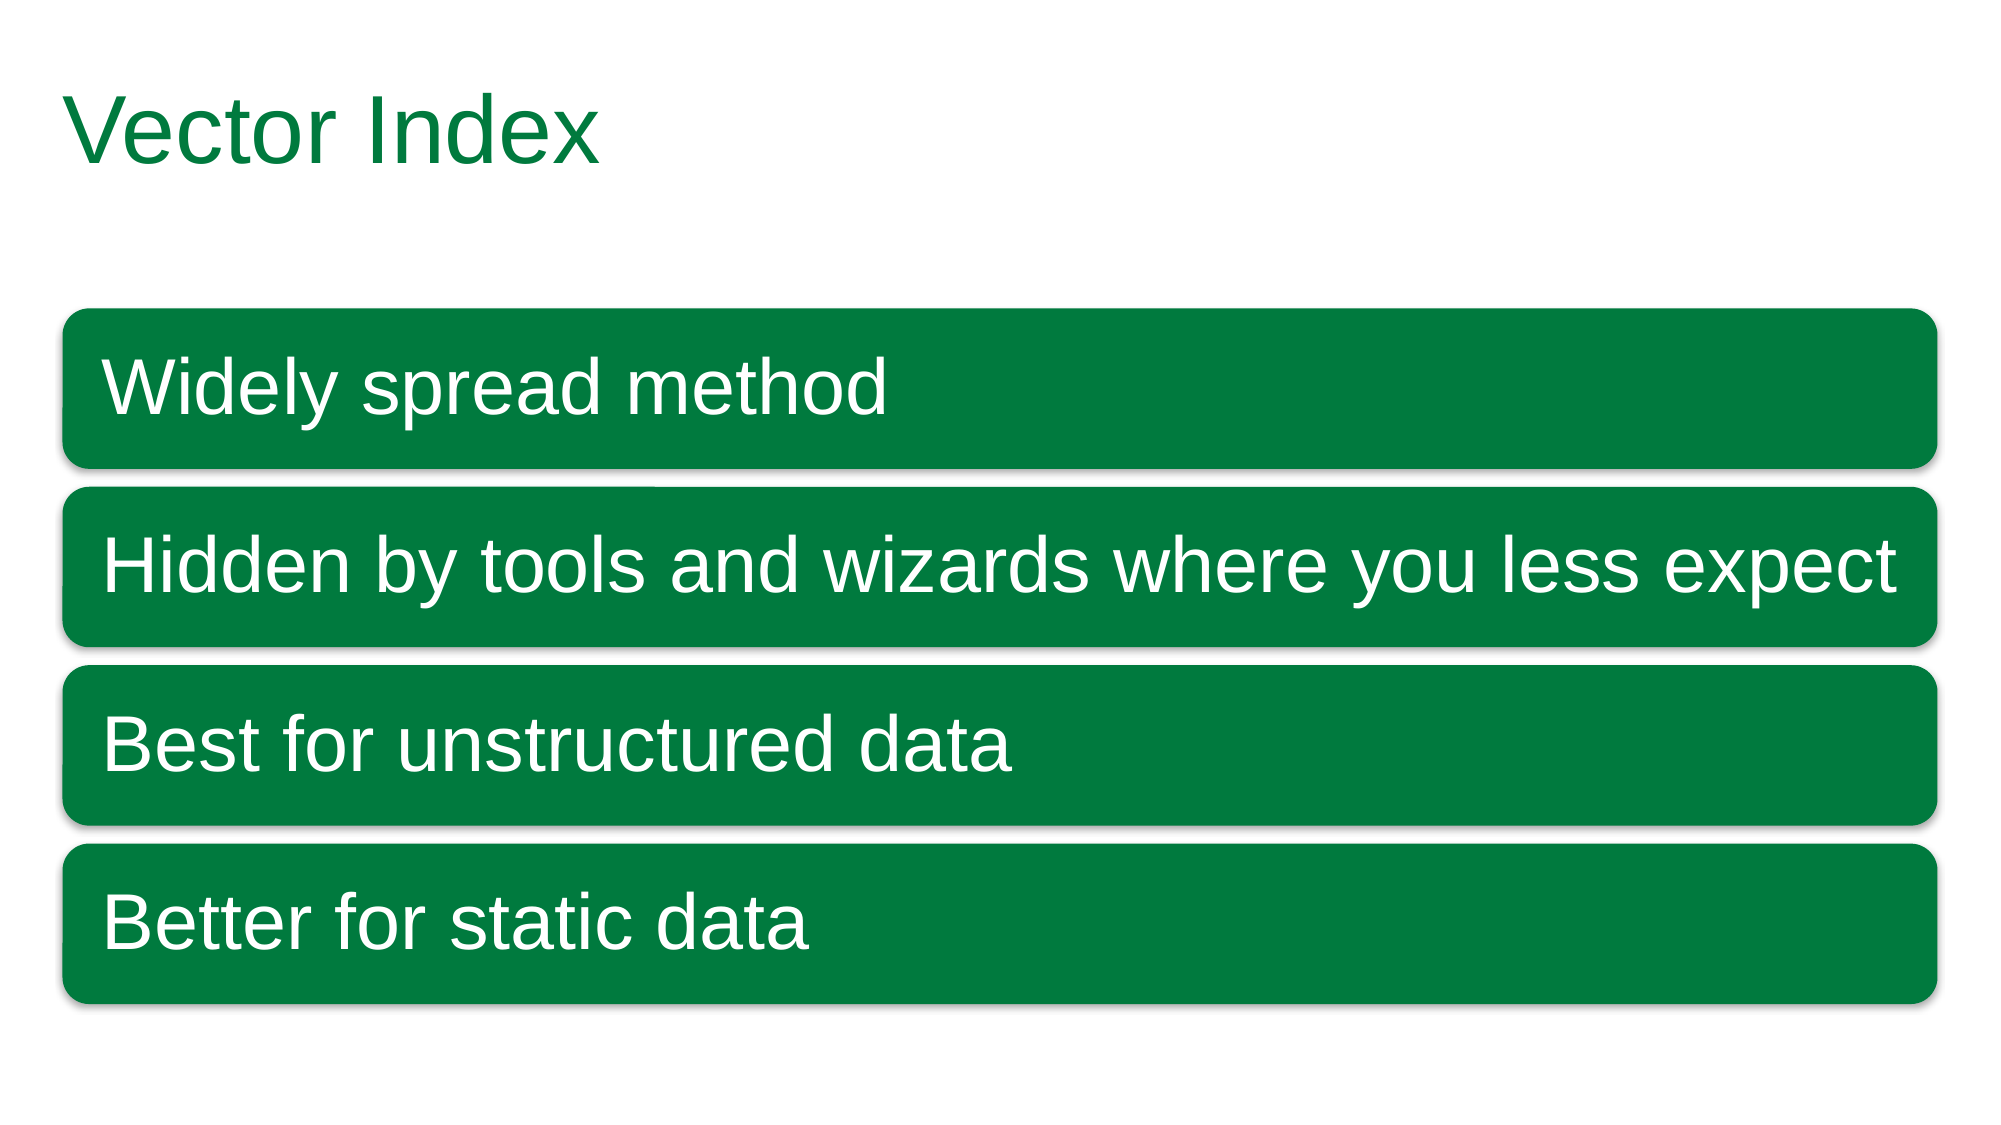

# Vector Index
Widely spread method
Hidden by tools and wizards where you less expect
Best for unstructured data
Better for static data